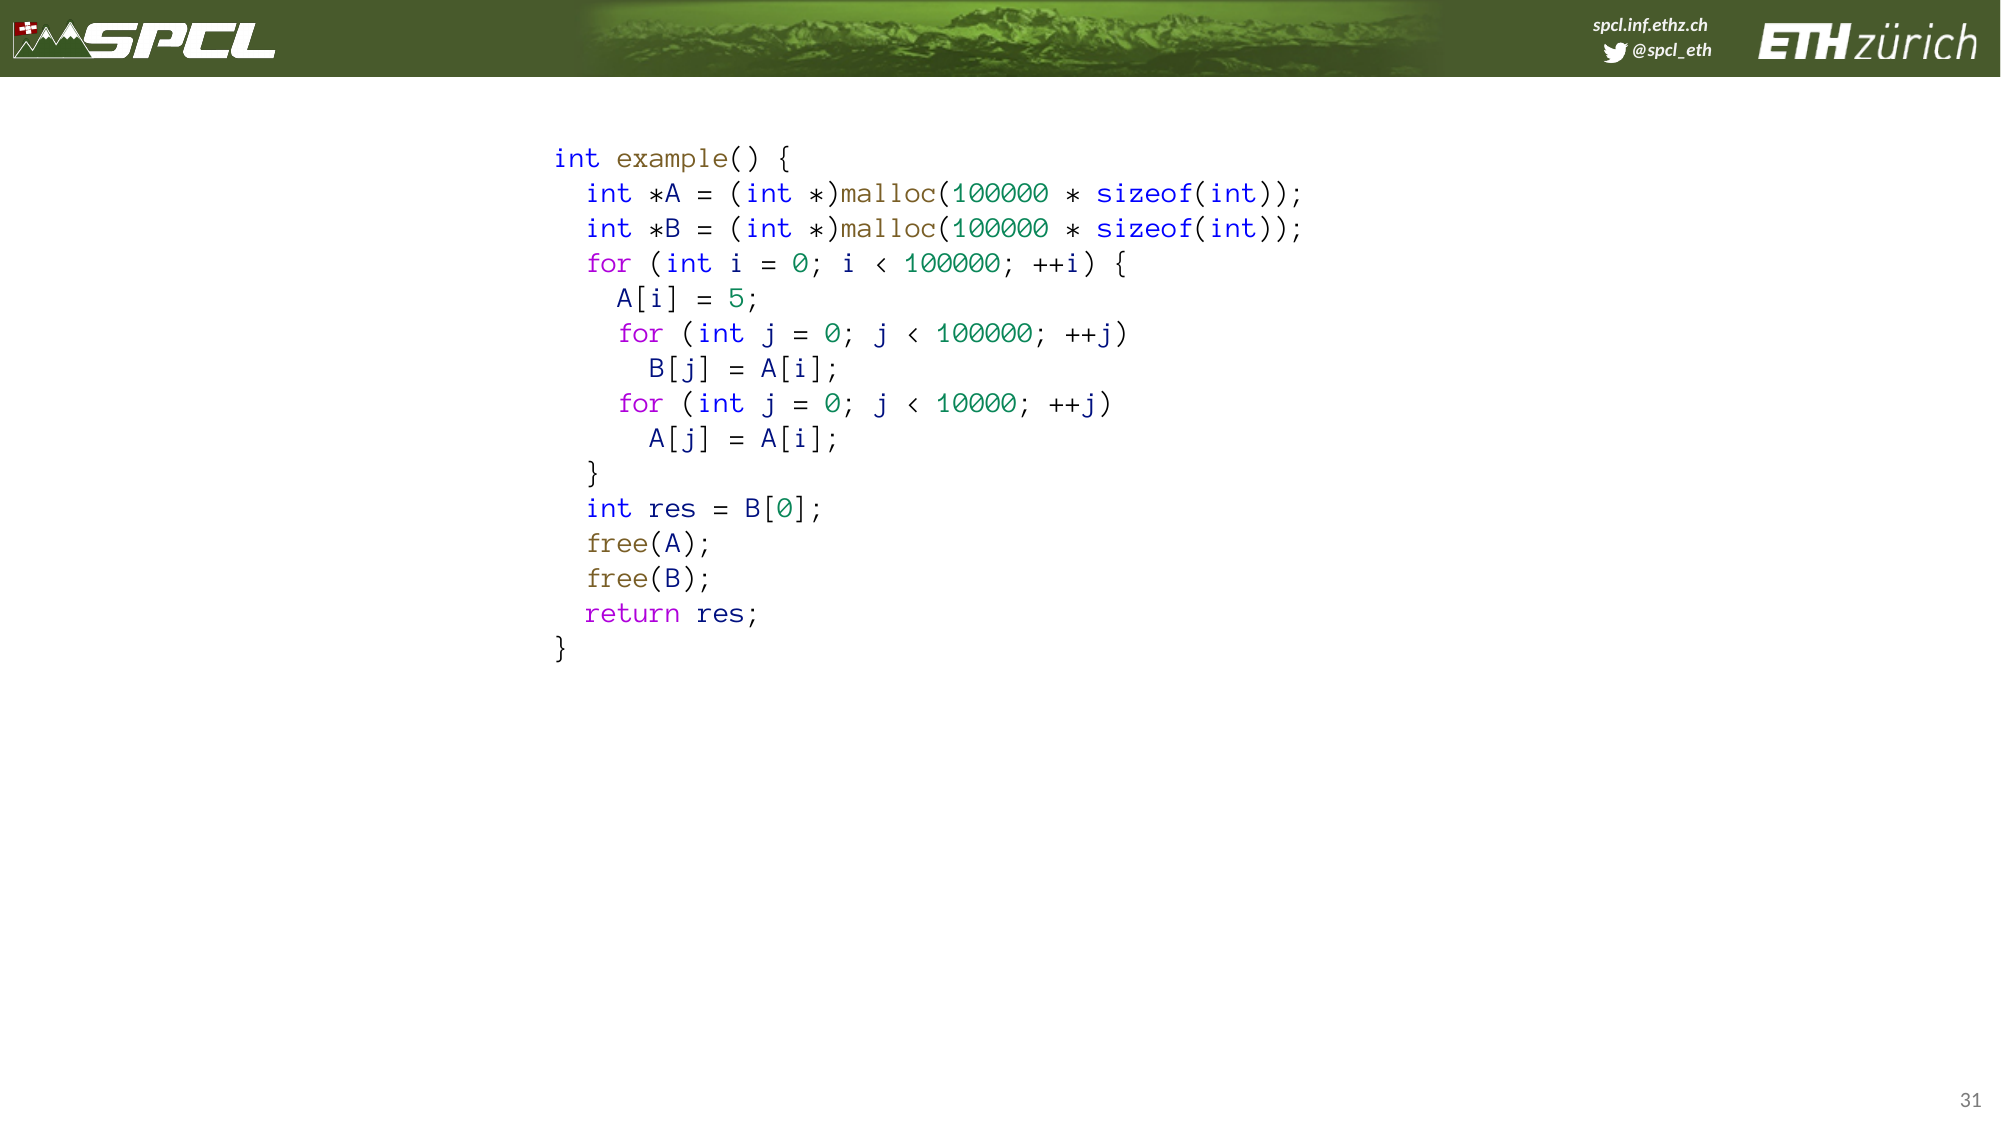

int example() {
  int *A = (int *)malloc(100000 * sizeof(int));
  int *B = (int *)malloc(100000 * sizeof(int));
  for (int i = 0; i < 100000; ++i) {
    A[i] = 5;
    for (int j = 0; j < 100000; ++j)
      B[j] = A[i];
    for (int j = 0; j < 10000; ++j)
      A[j] = A[i];
  }
  int res = B[0];
  free(A);
  free(B);
  return res;
}
31